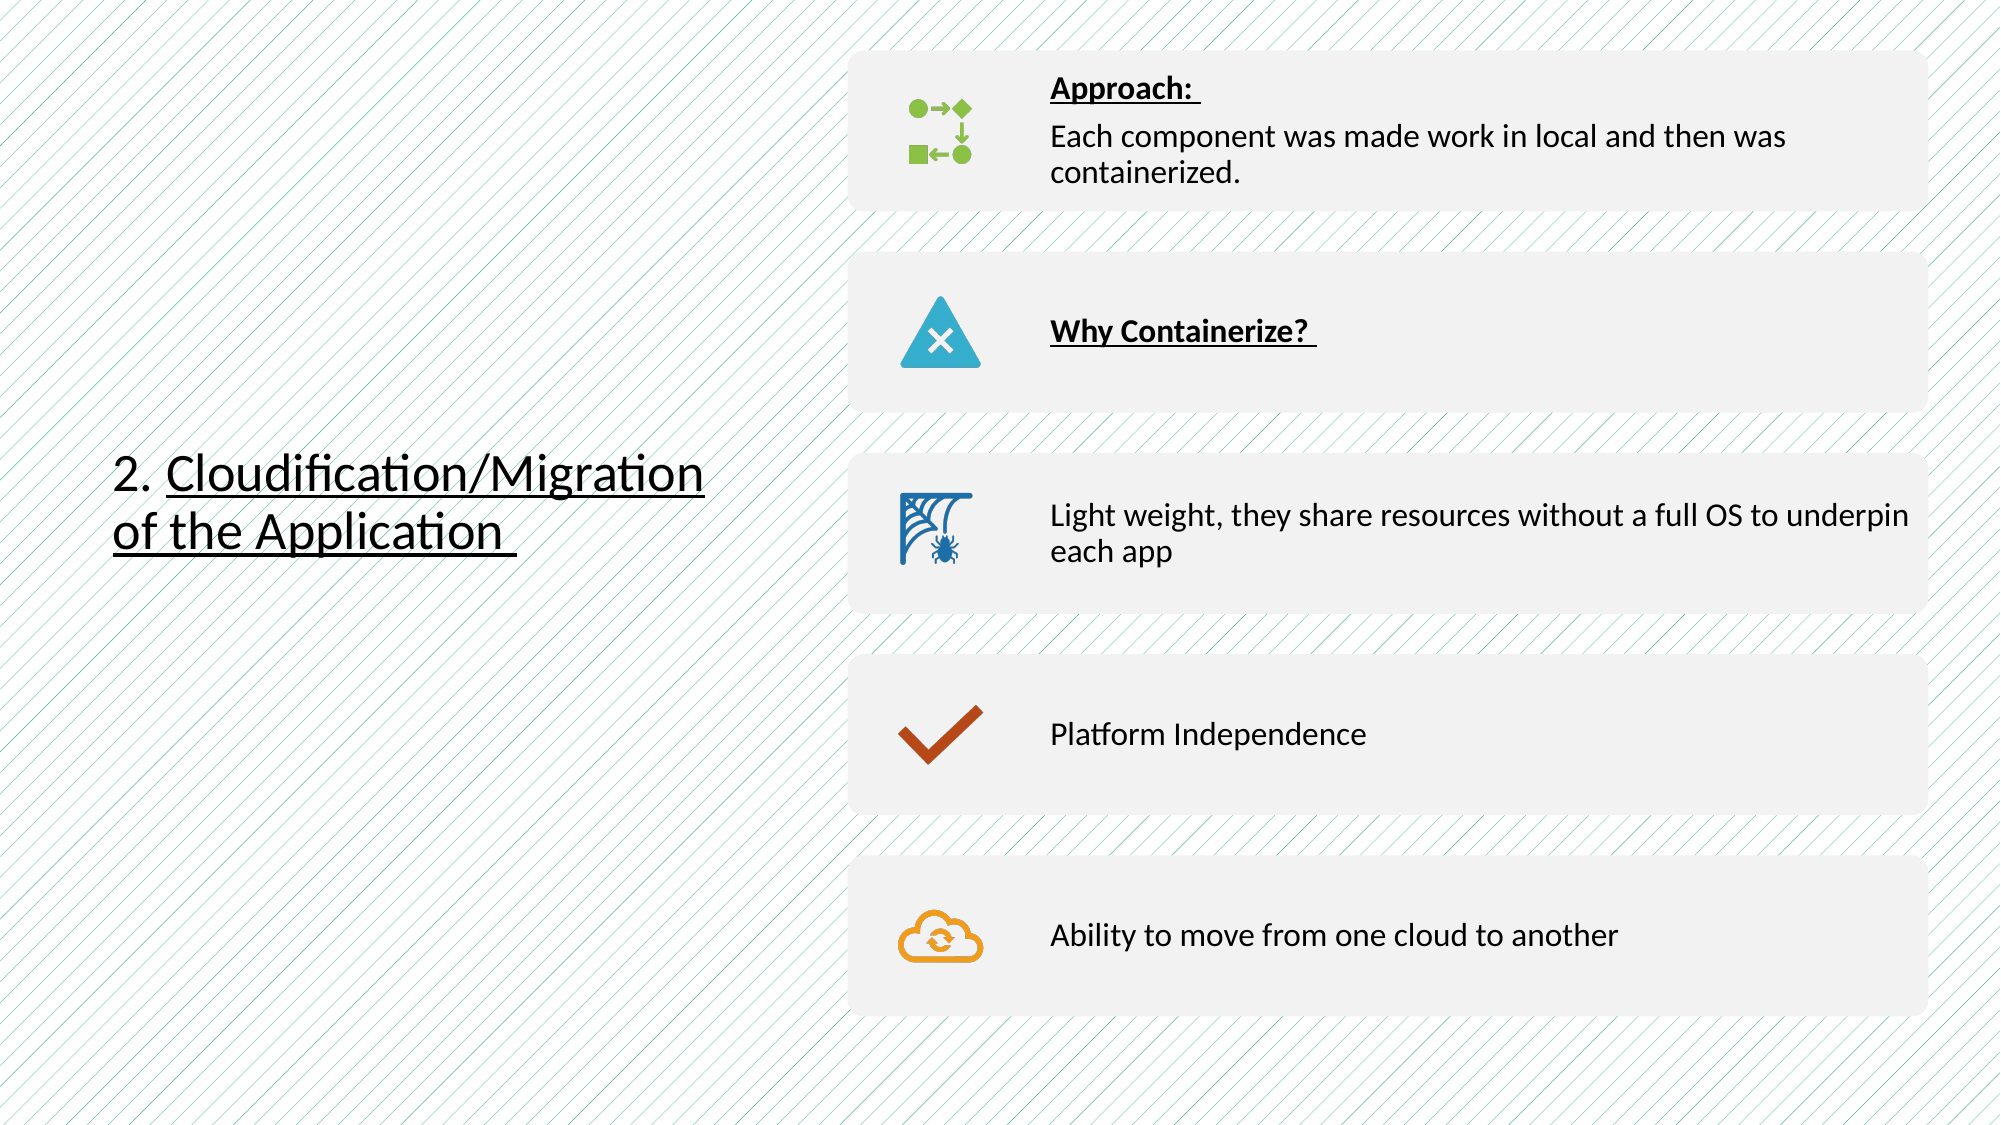

Approach:
Each component was made work in local and then was containerized.
Why Containerize?
Light weight, they share resources without a full OS to underpin each app
Platform Independence
Ability to move from one cloud to another
# 2. Cloudification/Migration of the Application